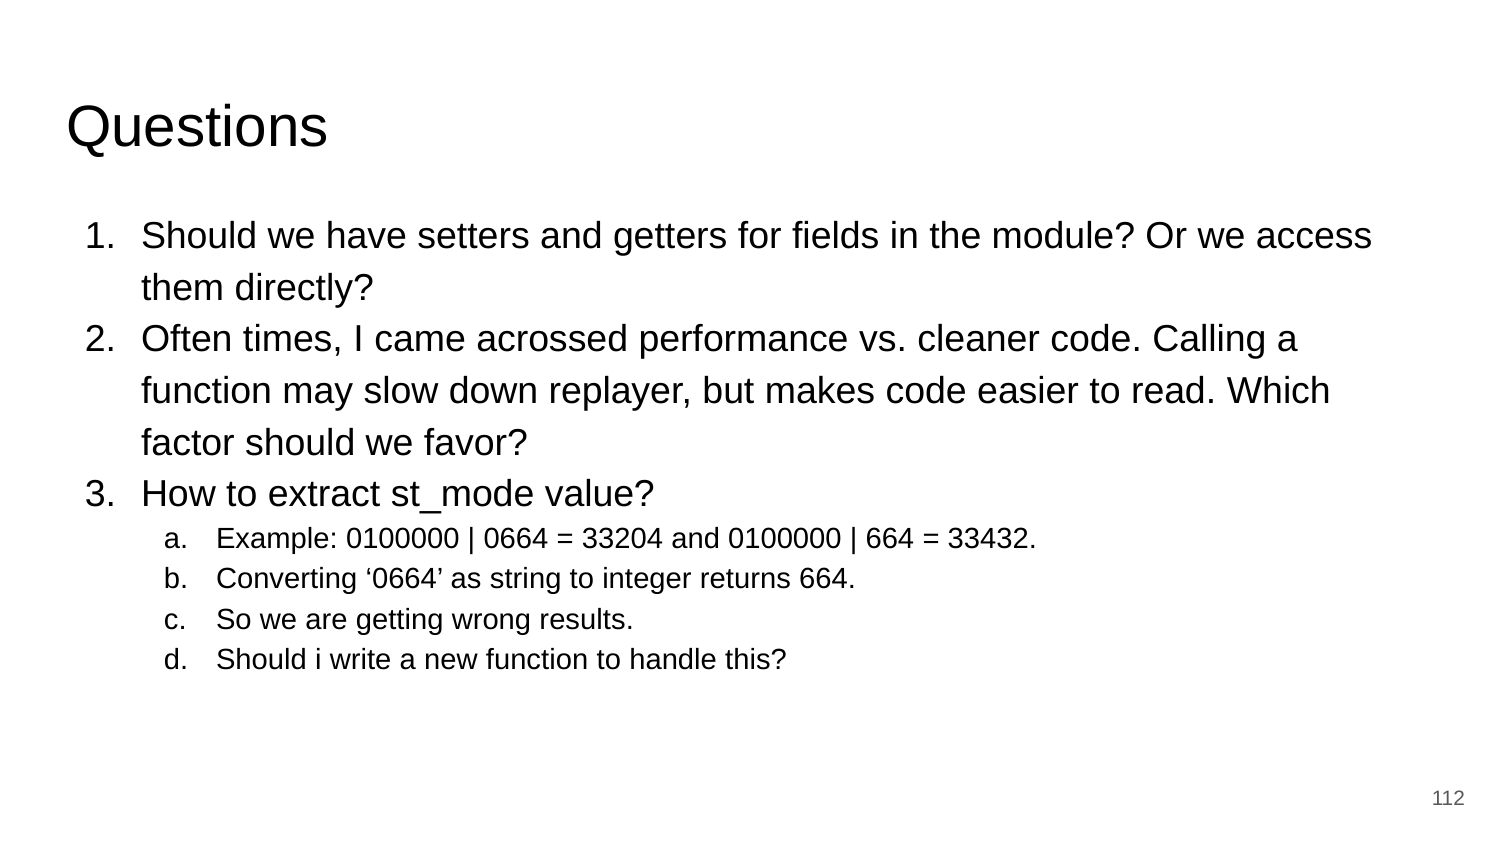

# Questions
Should we have setters and getters for fields in the module? Or we access them directly?
Often times, I came acrossed performance vs. cleaner code. Calling a function may slow down replayer, but makes code easier to read. Which factor should we favor?
How to extract st_mode value?
Example: 0100000 | 0664 = 33204 and 0100000 | 664 = 33432.
Converting ‘0664’ as string to integer returns 664.
So we are getting wrong results.
Should i write a new function to handle this?

112